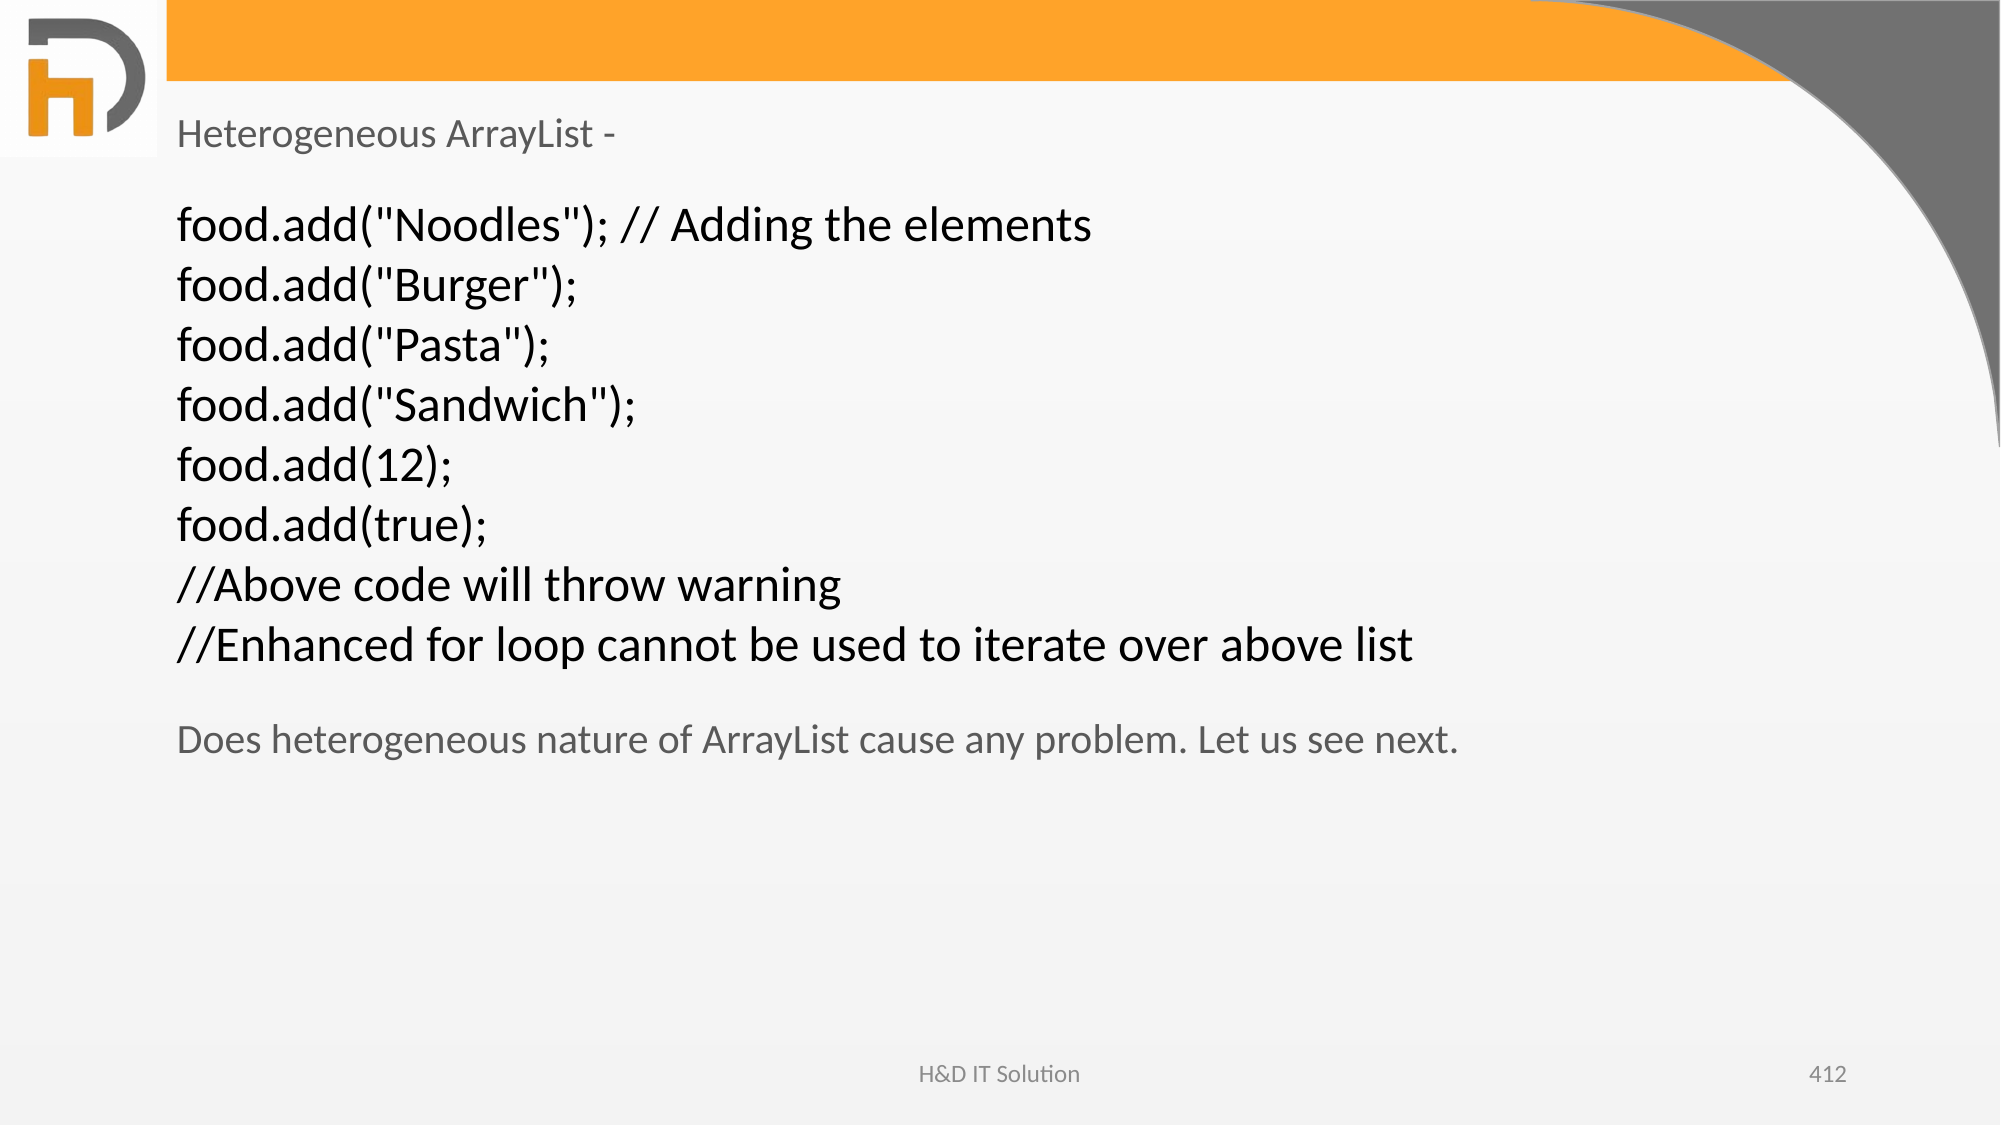

Heterogeneous ArrayList -
food.add("Noodles"); // Adding the elements
food.add("Burger");
food.add("Pasta");
food.add("Sandwich");
food.add(12);
food.add(true);
//Above code will throw warning
//Enhanced for loop cannot be used to iterate over above list
Does heterogeneous nature of ArrayList cause any problem. Let us see next.
H&D IT Solution
412